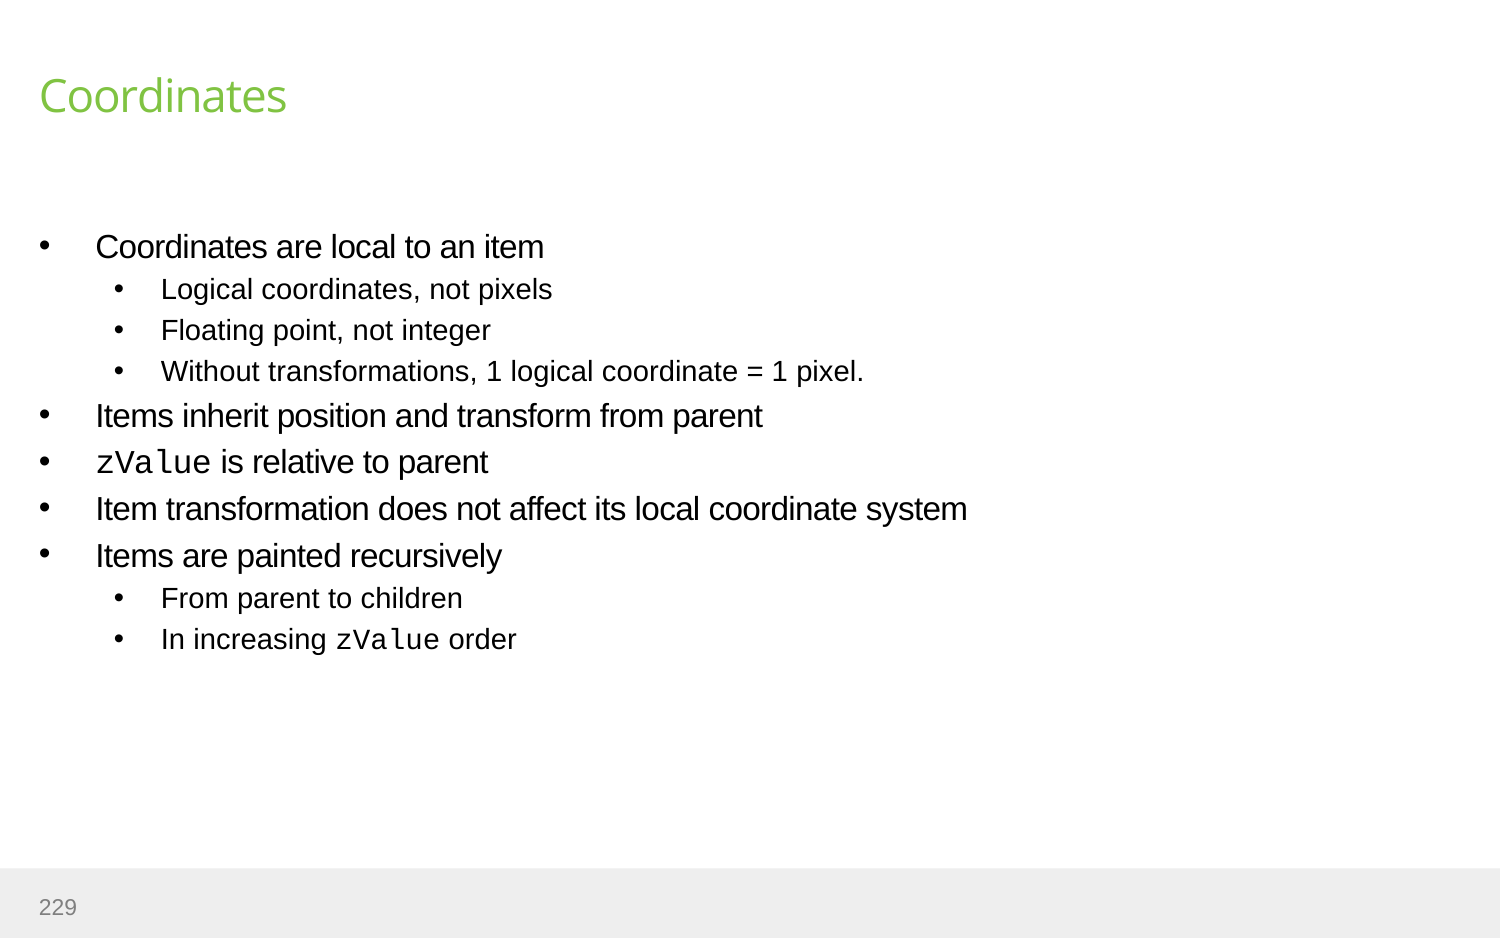

# Coordinates
Coordinates are local to an item
Logical coordinates, not pixels
Floating point, not integer
Without transformations, 1 logical coordinate = 1 pixel.
Items inherit position and transform from parent
zValue is relative to parent
Item transformation does not affect its local coordinate system
Items are painted recursively
From parent to children
In increasing zValue order
229